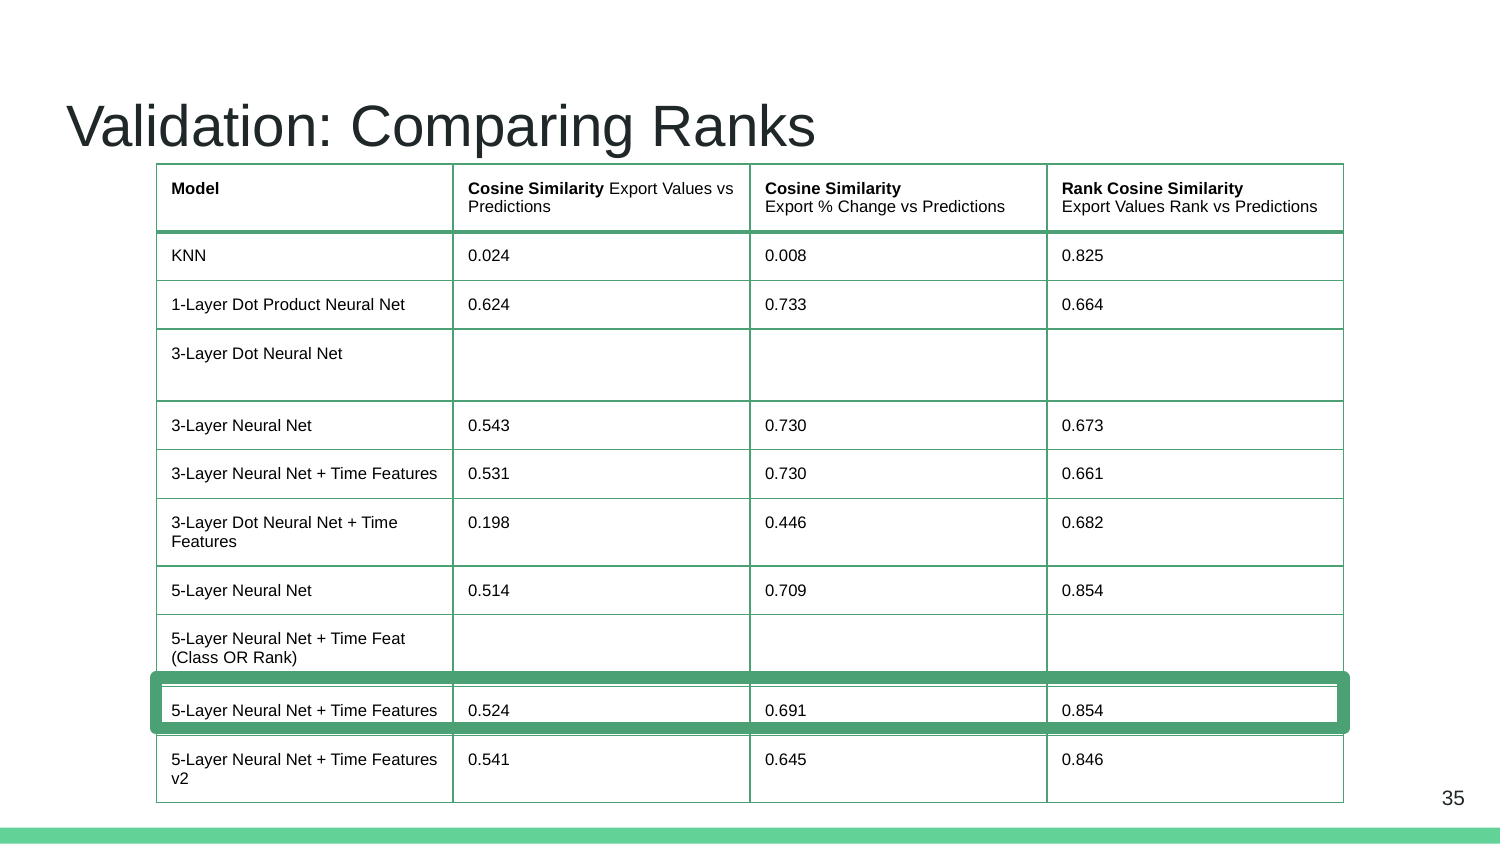

# Validation: Comparing Ranks
| Model | Cosine Similarity Export Values vs Predictions | Cosine Similarity Export % Change vs Predictions | Rank Cosine Similarity Export Values Rank vs Predictions |
| --- | --- | --- | --- |
| KNN | 0.024 | 0.008 | 0.825 |
| 1-Layer Dot Product Neural Net | 0.624 | 0.733 | 0.664 |
| 3-Layer Dot Neural Net |  |  |  |
| 3-Layer Neural Net | 0.543 | 0.730 | 0.673 |
| 3-Layer Neural Net + Time Features | 0.531 | 0.730 | 0.661 |
| 3-Layer Dot Neural Net + Time Features | 0.198 | 0.446 | 0.682 |
| 5-Layer Neural Net | 0.514 | 0.709 | 0.854 |
| 5-Layer Neural Net + Time Feat (Class OR Rank) |  |  |  |
| 5-Layer Neural Net + Time Features | 0.524 | 0.691 | 0.854 |
| 5-Layer Neural Net + Time Features v2 | 0.541 | 0.645 | 0.846 |

35